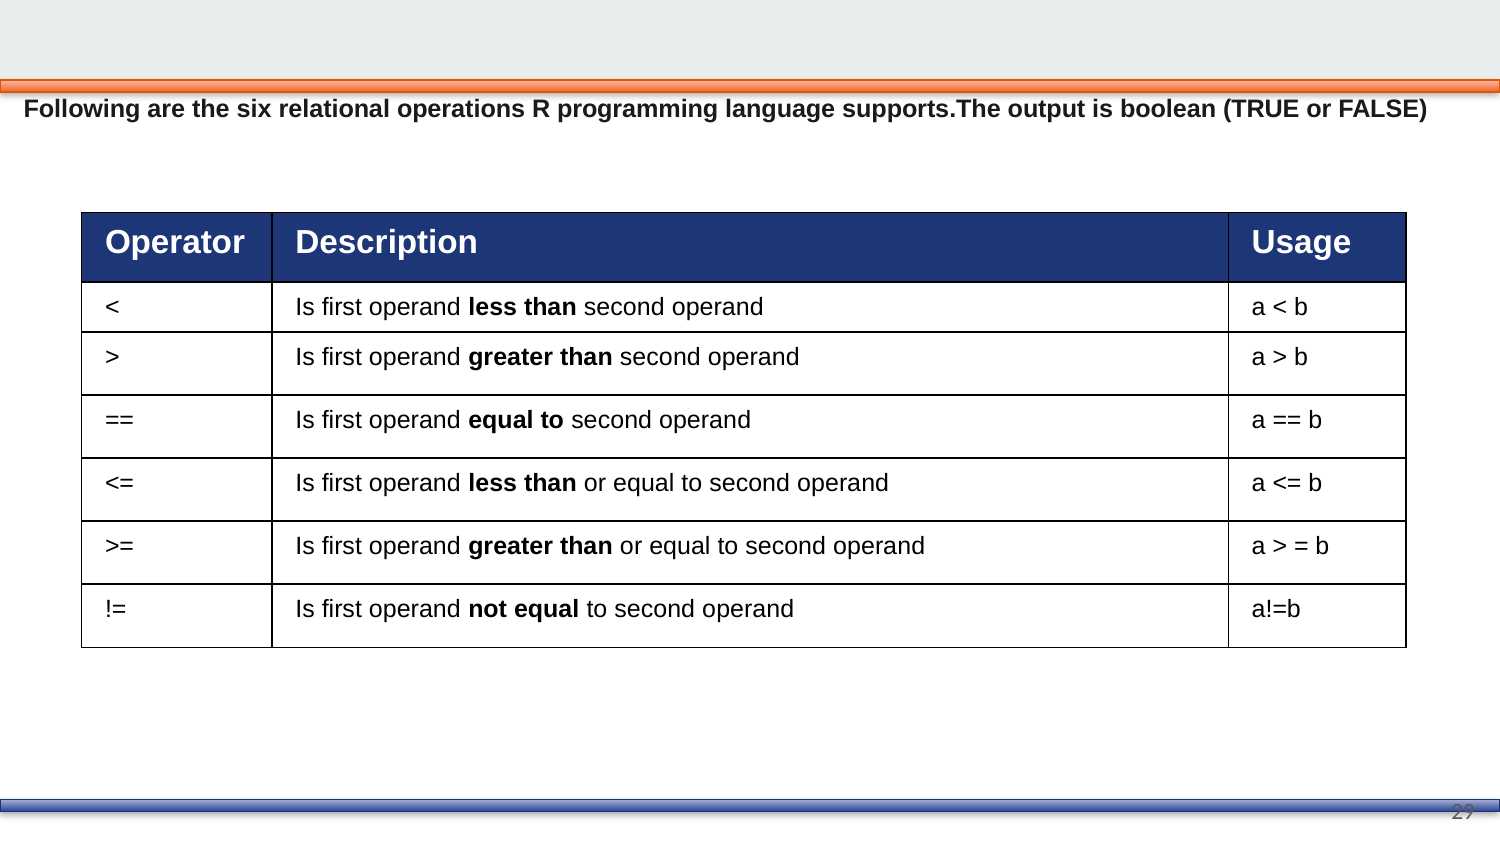

# Following are the six relational operations R programming language supports.The output is boolean (TRUE or FALSE)
| Operator | Description | Usage |
| --- | --- | --- |
| < | Is first operand less than second operand | a < b |
| > | Is first operand greater than second operand | a > b |
| == | Is first operand equal to second operand | a == b |
| <= | Is first operand less than or equal to second operand | a <= b |
| >= | Is first operand greater than or equal to second operand | a > = b |
| != | Is first operand not equal to second operand | a!=b |

29